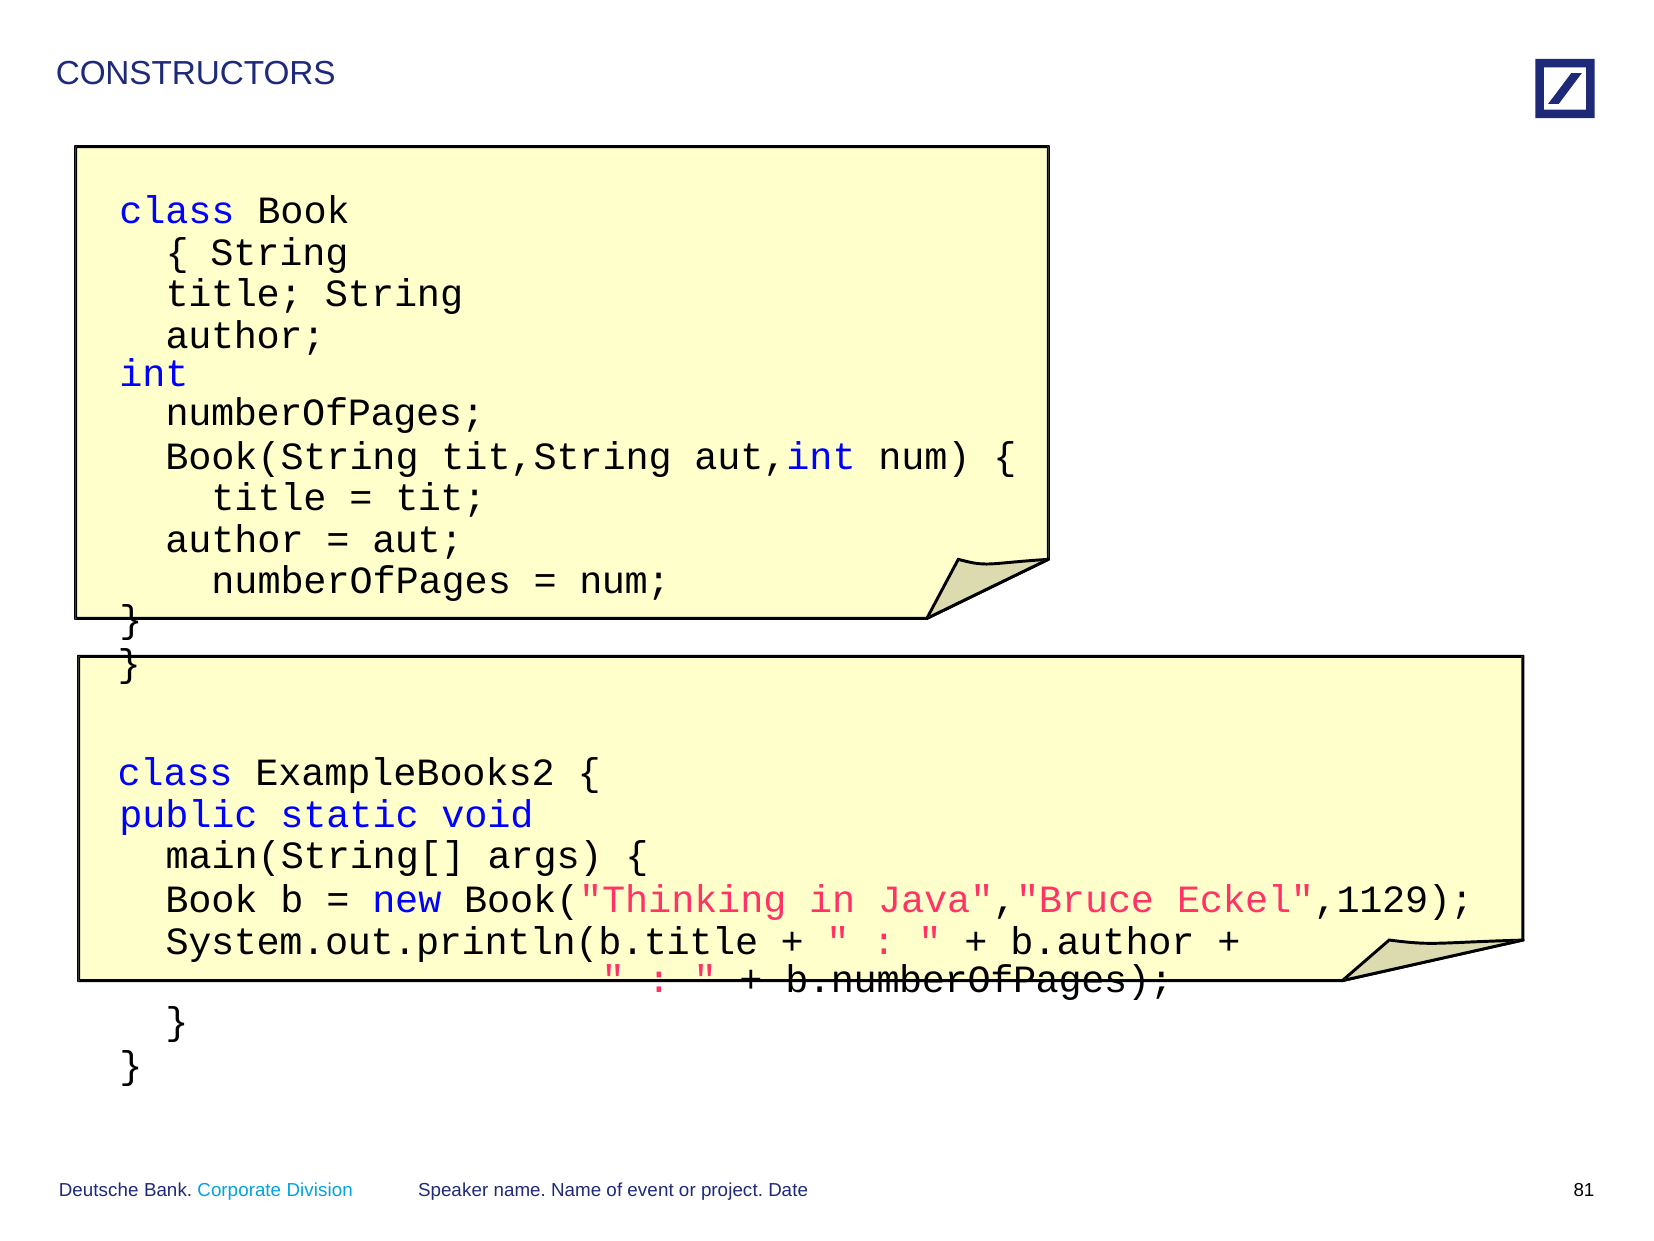

# CONSTRUCTORS

class Book { String title; String author;
int numberOfPages;
Book(String tit,String aut,int num) { title = tit;
author = aut; numberOfPages = num;
}
}

class ExampleBooks2 {
public static void main(String[] args) {
Book b = new Book("Thinking in Java","Bruce Eckel",1129); System.out.println(b.title + " : " + b.author +
" : " + b.numberOfPages);
}
}

Speaker name. Name of event or project. Date
81